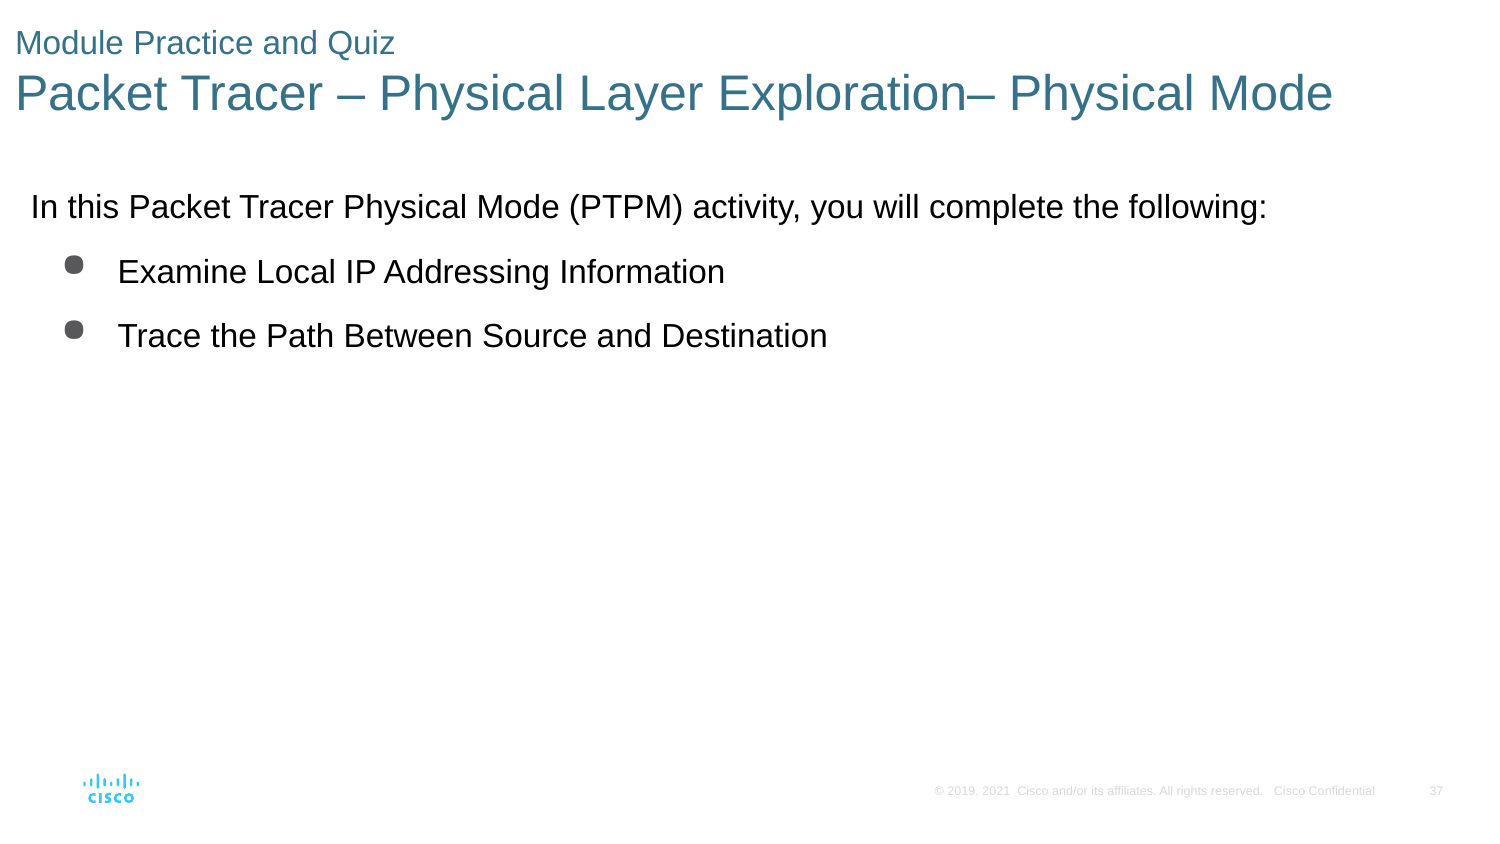

# Module Practice and Quiz Packet Tracer – Physical Layer Exploration– Physical Mode

In this Packet Tracer Physical Mode (PTPM) activity, you will complete the following:
Examine Local IP Addressing Information
Trace the Path Between Source and Destination